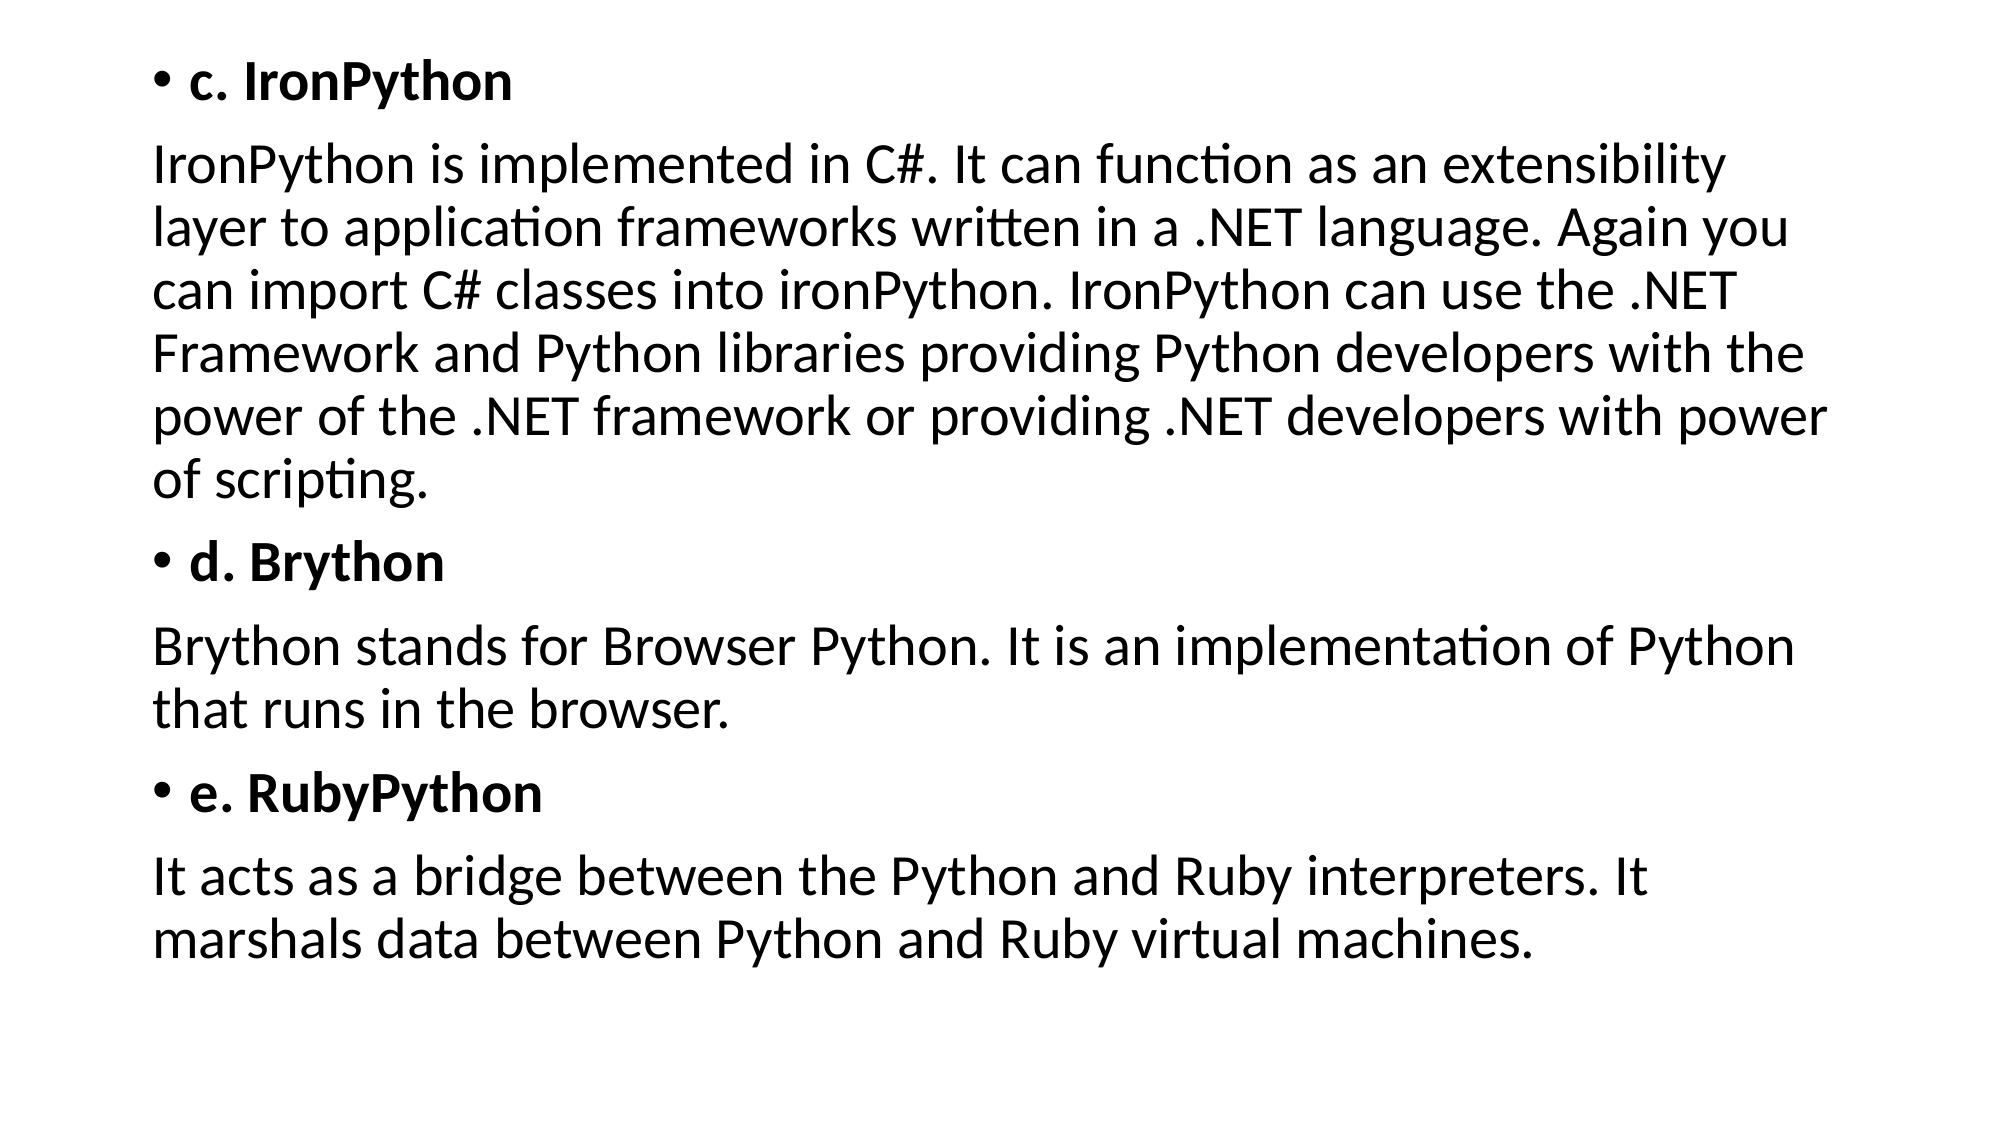

c. IronPython
IronPython is implemented in C#. It can function as an extensibility layer to application frameworks written in a .NET language. Again you can import C# classes into ironPython. IronPython can use the .NET Framework and Python libraries providing Python developers with the power of the .NET framework or providing .NET developers with power of scripting.
d. Brython
Brython stands for Browser Python. It is an implementation of Python that runs in the browser.
e. RubyPython
It acts as a bridge between the Python and Ruby interpreters. It marshals data between Python and Ruby virtual machines.